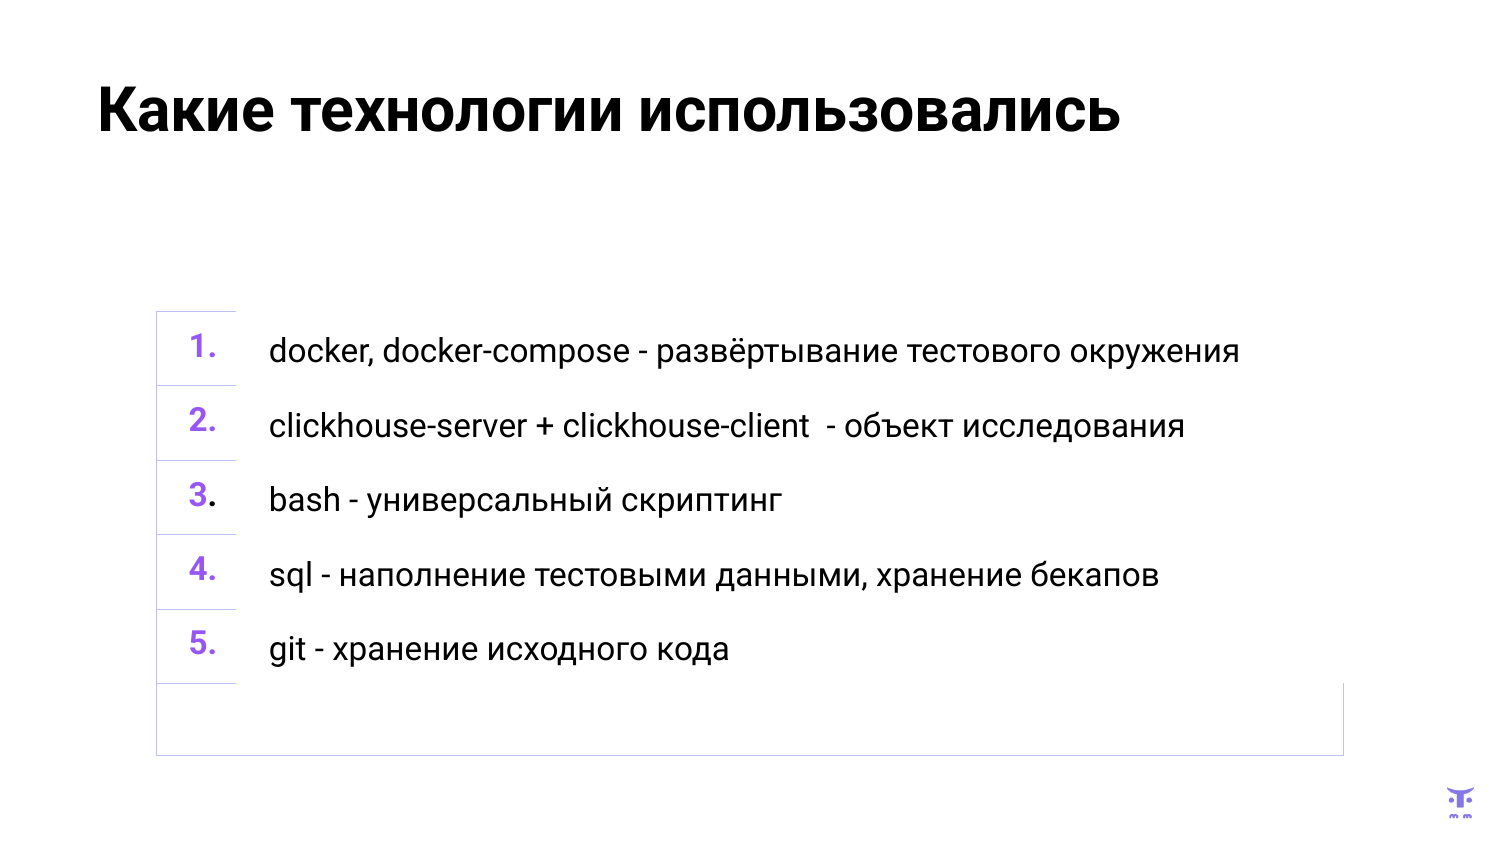

# Какие технологии использовались

| 1. | docker, docker-compose - развёртывание тестового окружения |
| --- | --- |
| 2. | clickhouse-server + clickhouse-client - объект исследования |
| 3. | bash - универсальный скриптинг |
| 4. | sql - наполнение тестовыми данными, хранение бекапов |
| 5. | git - хранение исходного кода |
|  |  |